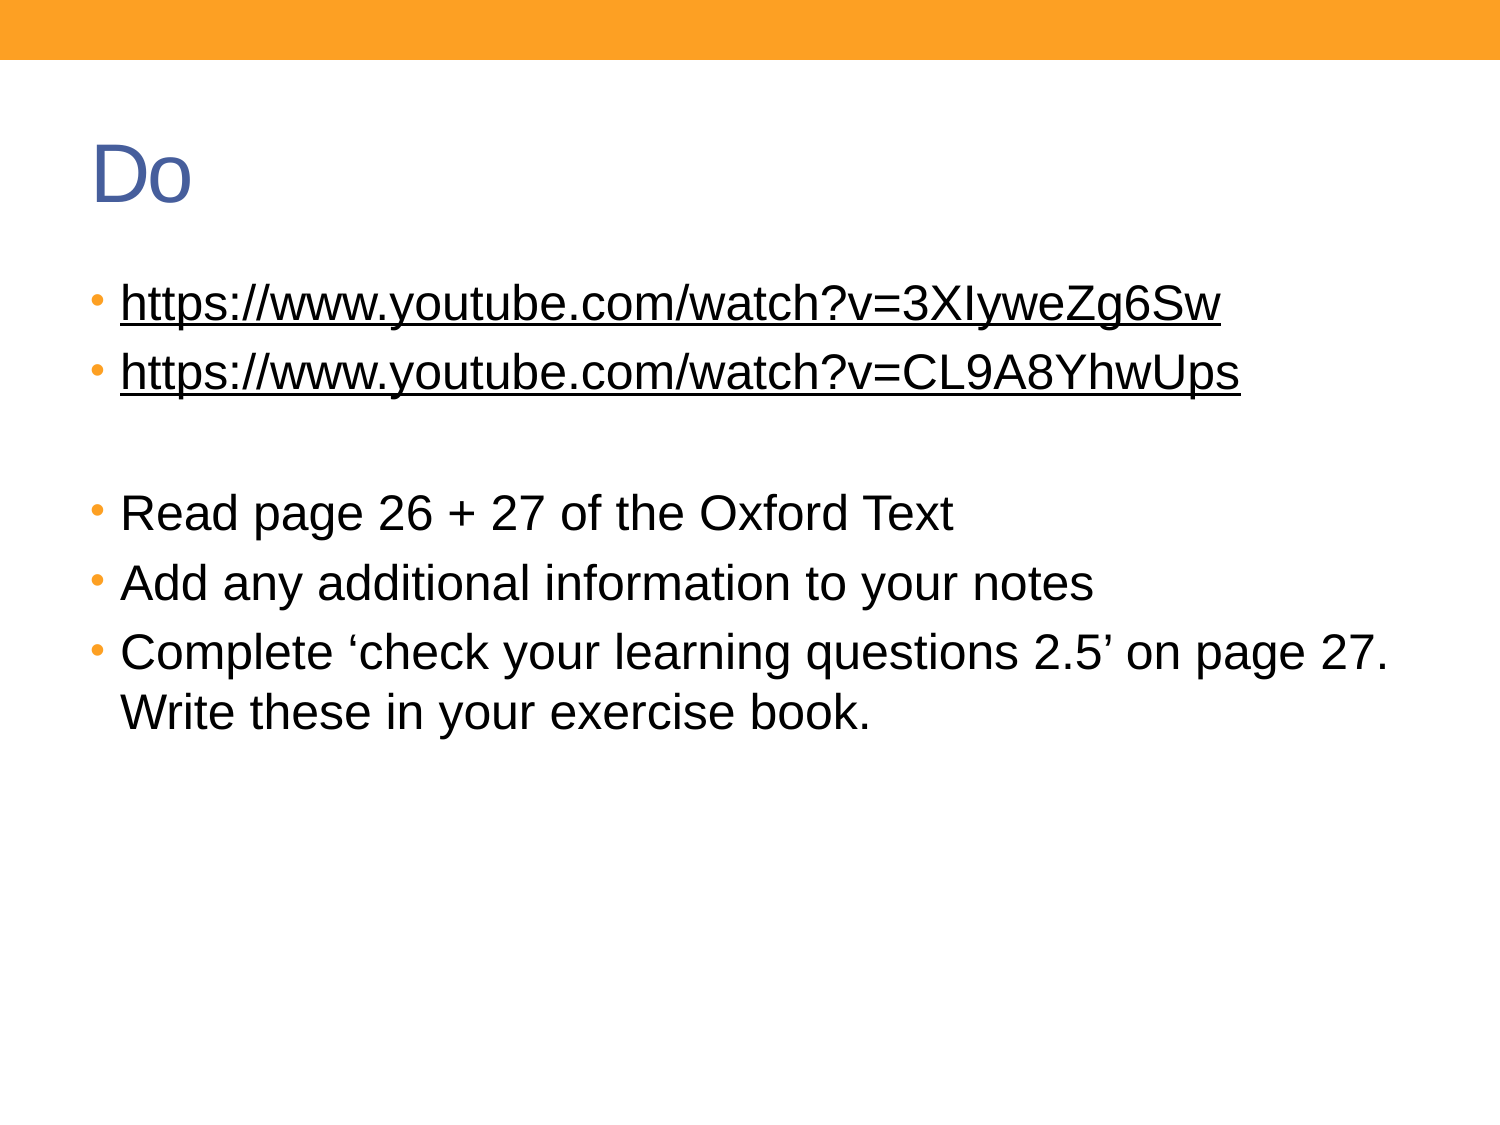

# Do
https://www.youtube.com/watch?v=3XIyweZg6Sw
https://www.youtube.com/watch?v=CL9A8YhwUps

Read page 26 + 27 of the Oxford Text
Add any additional information to your notes
Complete ‘check your learning questions 2.5’ on page 27. Write these in your exercise book.